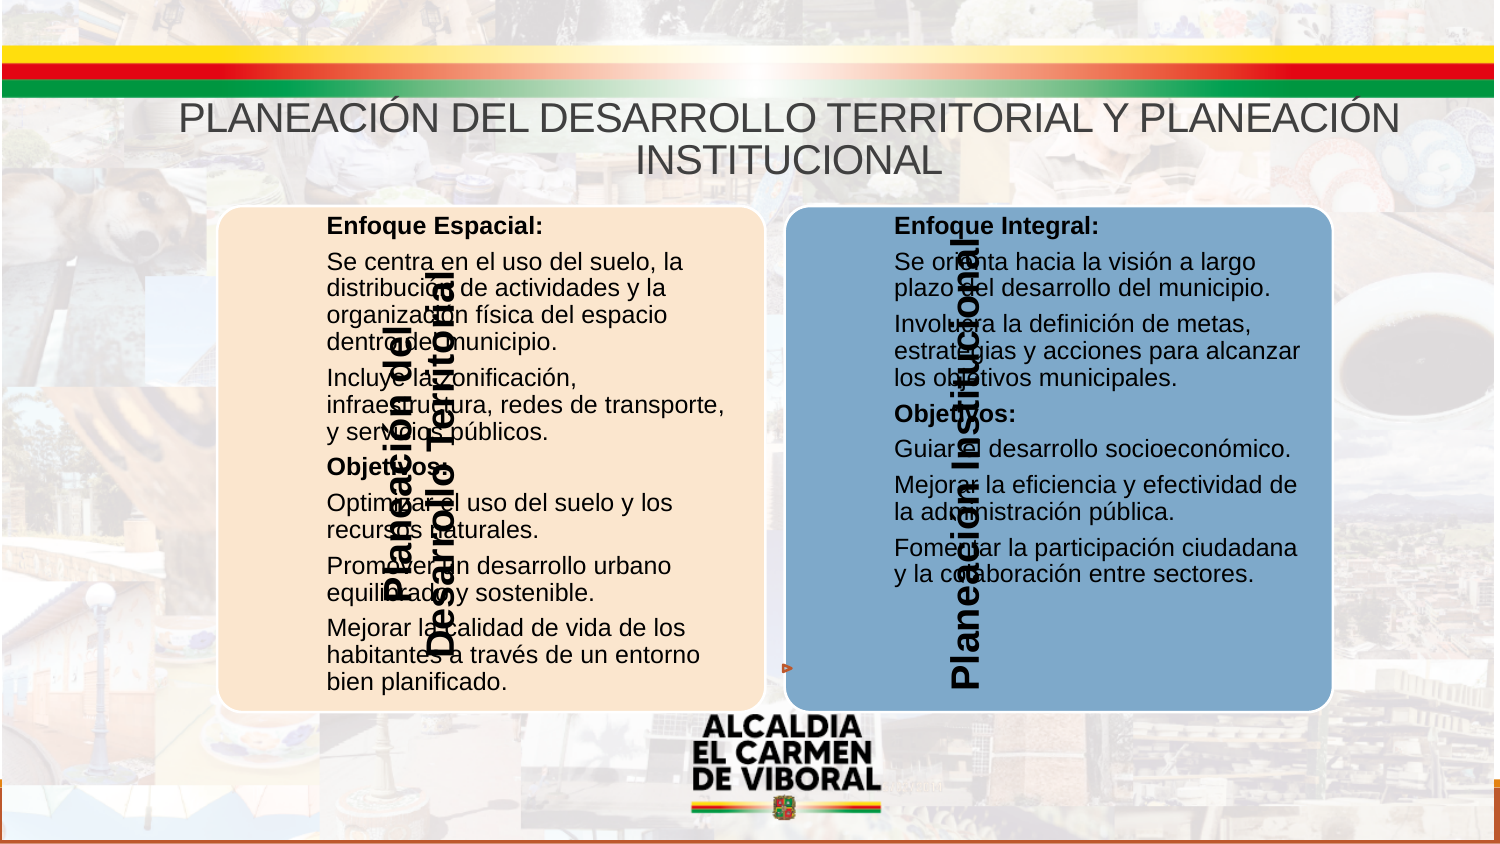

# PLANEACIÓN DEL DESARROLLO TERRITORIAL Y PLANEACIÓN INSTITUCIONAL
Planeación del Desarrollo Territorial
Enfoque Espacial:
Se centra en el uso del suelo, la distribución de actividades y la organización física del espacio dentro del municipio.
Incluye la zonificación, infraestructura, redes de transporte, y servicios públicos.
Objetivos:
Optimizar el uso del suelo y los recursos naturales.
Promover un desarrollo urbano equilibrado y sostenible.
Mejorar la calidad de vida de los habitantes a través de un entorno bien planificado.
Planeación Institucional
Enfoque Integral:
Se orienta hacia la visión a largo plazo del desarrollo del municipio.
Involucra la definición de metas, estrategias y acciones para alcanzar los objetivos municipales.
Objetivos:
Guiar el desarrollo socioeconómico.
Mejorar la eficiencia y efectividad de la administración pública.
Fomentar la participación ciudadana y la colaboración entre sectores.